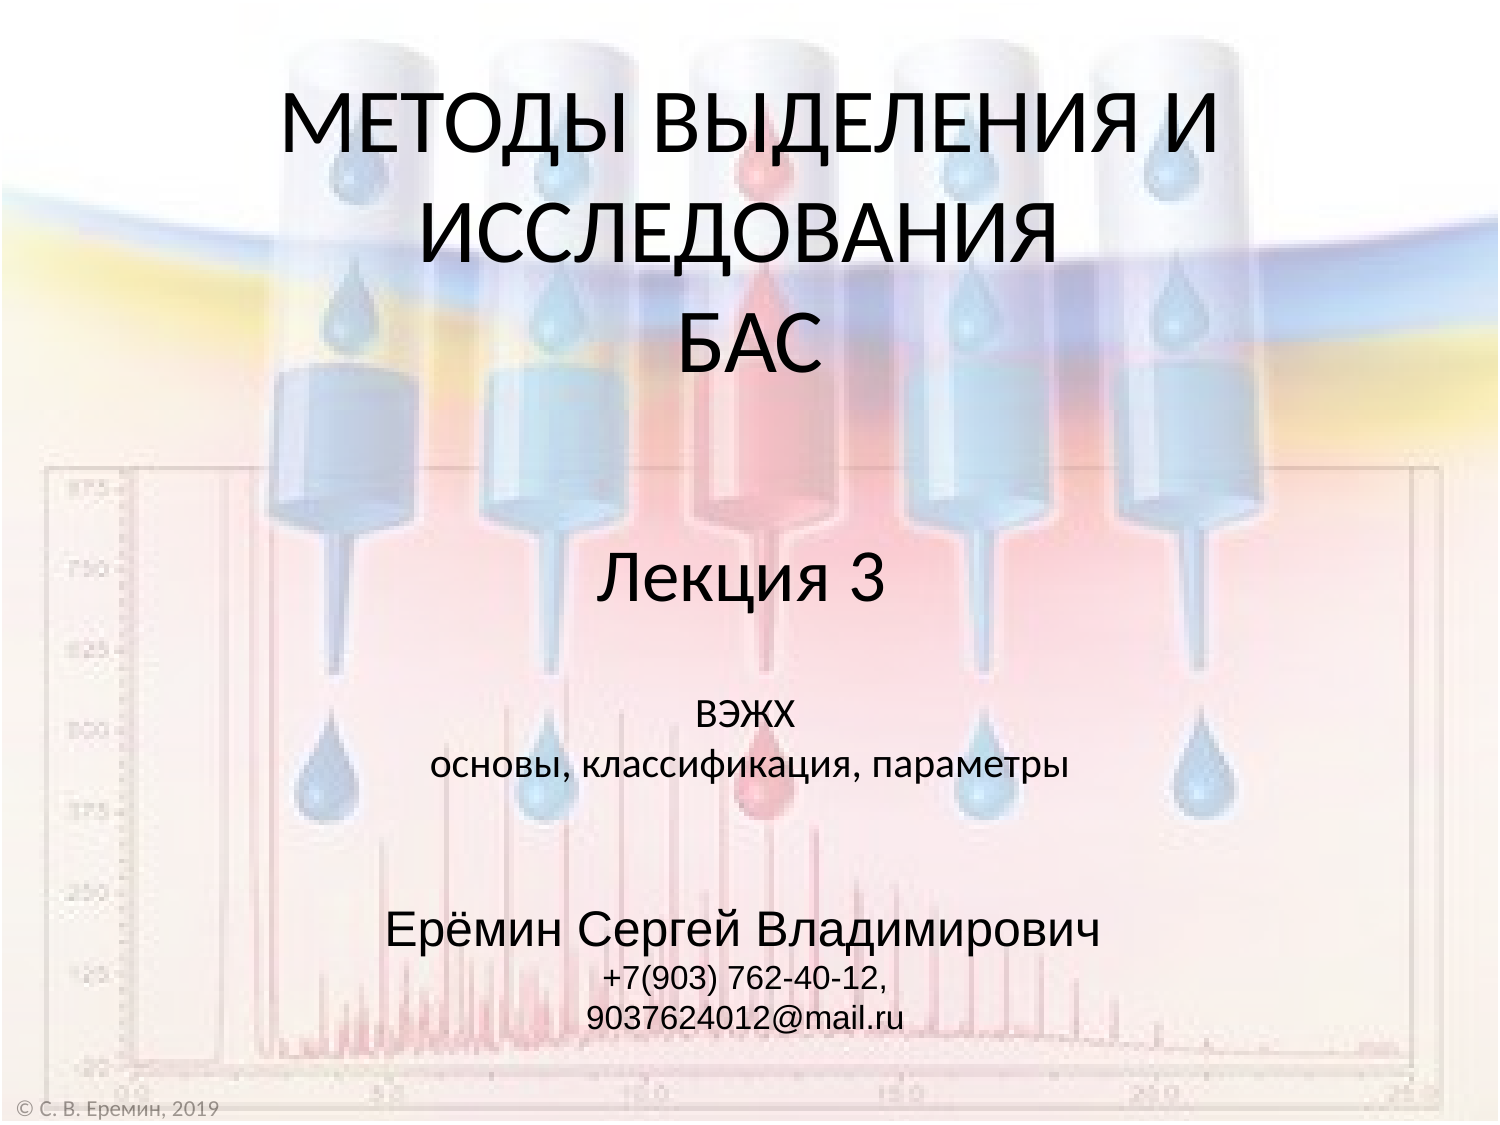

# МЕТОДЫ ВЫДЕЛЕНИЯ И ИССЛЕДОВАНИЯ БАС Лекция 3 ВЭЖХ основы, классификация, параметры
Ерёмин Сергей Владимирович
+7(903) 762-40-12,
9037624012@mail.ru